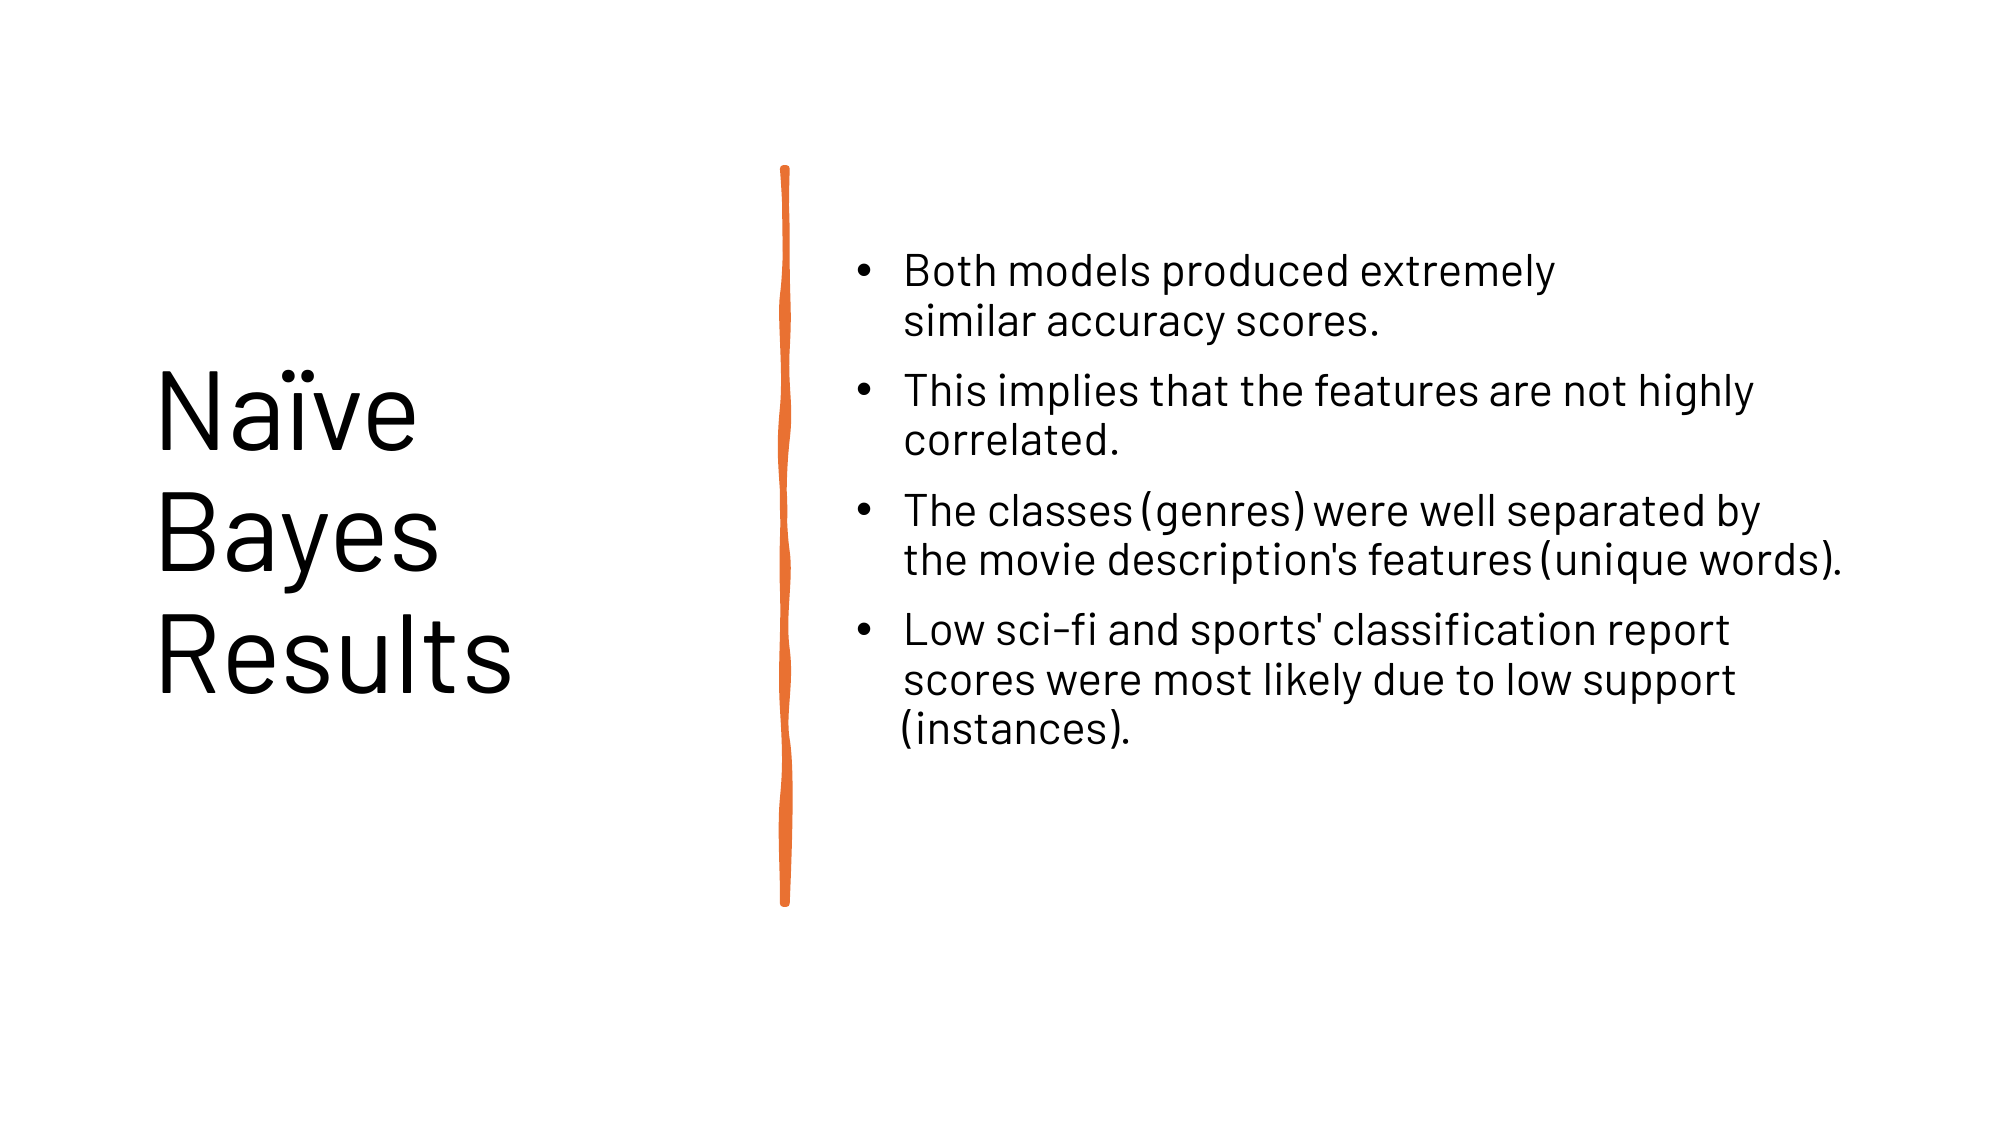

# Naïve Bayes Results
Both models produced extremely similar accuracy scores.
This implies that the features are not highly correlated.
The classes (genres) were well separated by the movie description's features (unique words).
Low sci-fi and sports' classification report scores were most likely due to low support (instances).